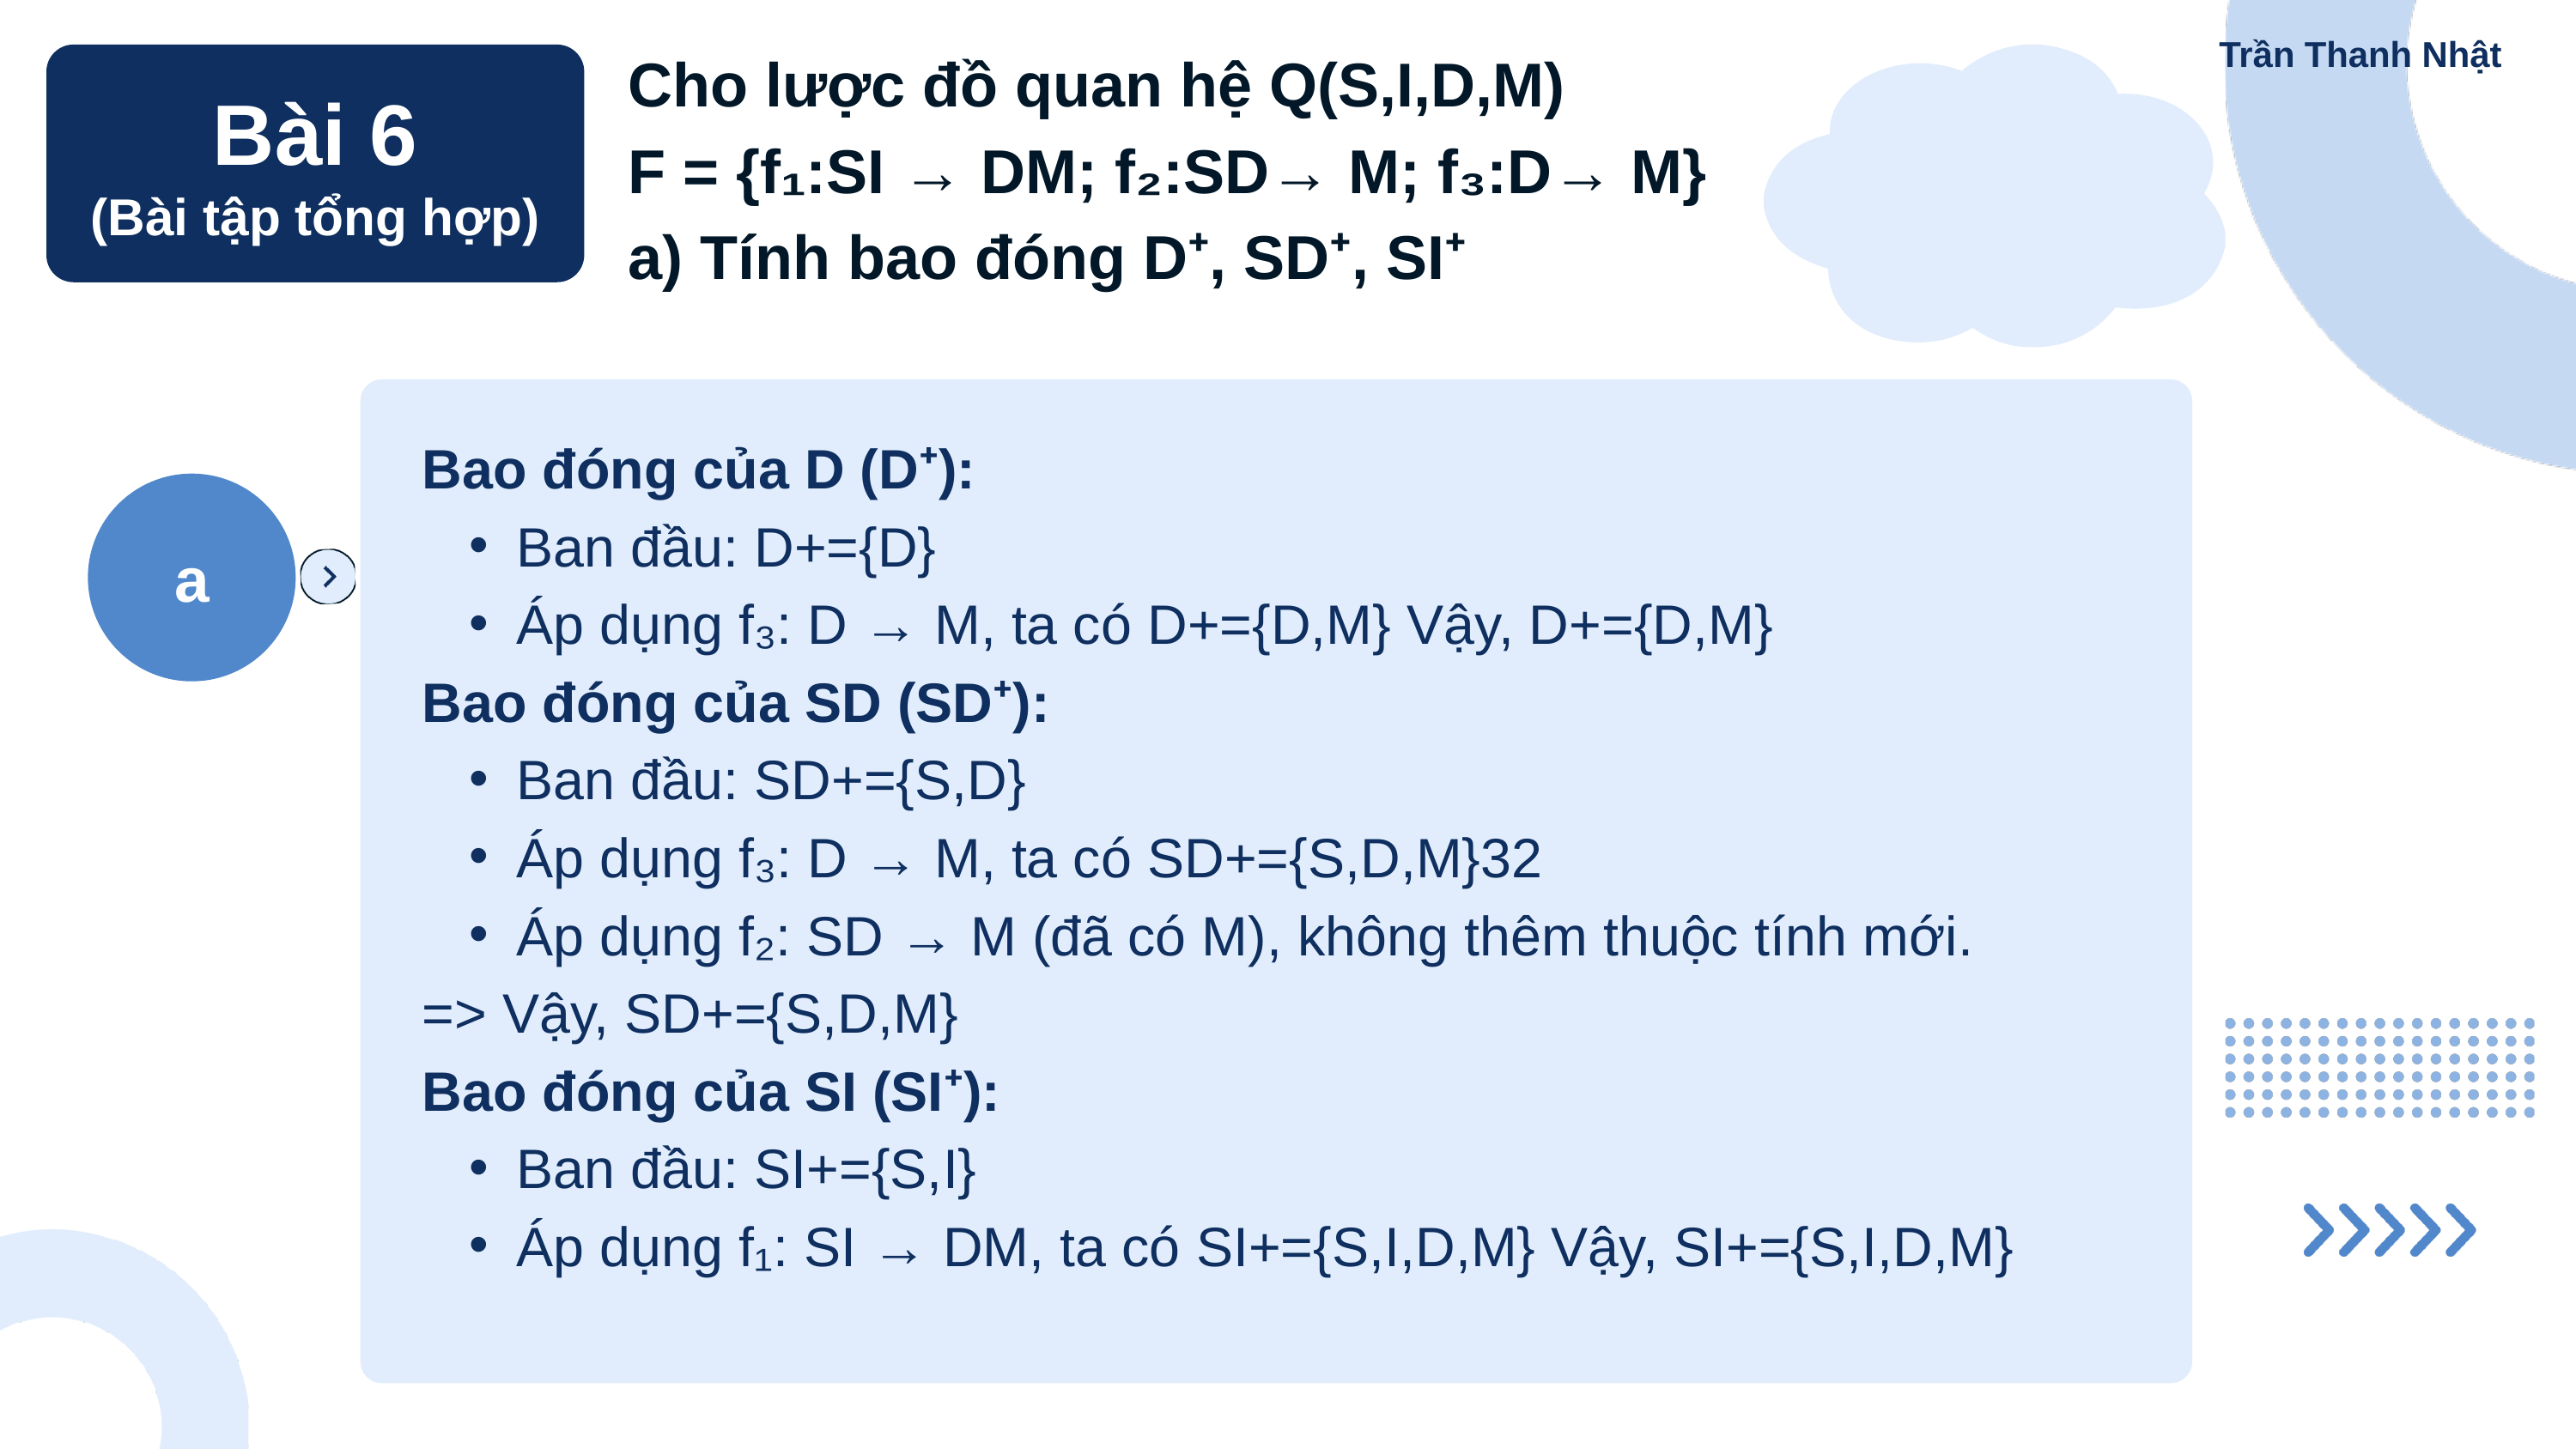

Trần Thanh Nhật
Cho lược đồ quan hệ Q(S,I,D,M)
F = {f₁:SI → DM; f₂:SD→ M; f₃:D→ M}
a) Tính bao đóng D⁺, SD⁺, SI⁺

Bài 6
(Bài tập tổng hợp)

Bao đóng của D (D⁺):
Ban đầu: D+={D}
Áp dụng f₃: D → M, ta có D+={D,M} Vậy, D+={D,M}
Bao đóng của SD (SD⁺):
Ban đầu: SD+={S,D}
Áp dụng f₃: D → M, ta có SD+={S,D,M}32
Áp dụng f₂: SD → M (đã có M), không thêm thuộc tính mới.
=> Vậy, SD+={S,D,M}
Bao đóng của SI (SI⁺):
Ban đầu: SI+={S,I}
Áp dụng f₁: SI → DM, ta có SI+={S,I,D,M} Vậy, SI+={S,I,D,M}

a